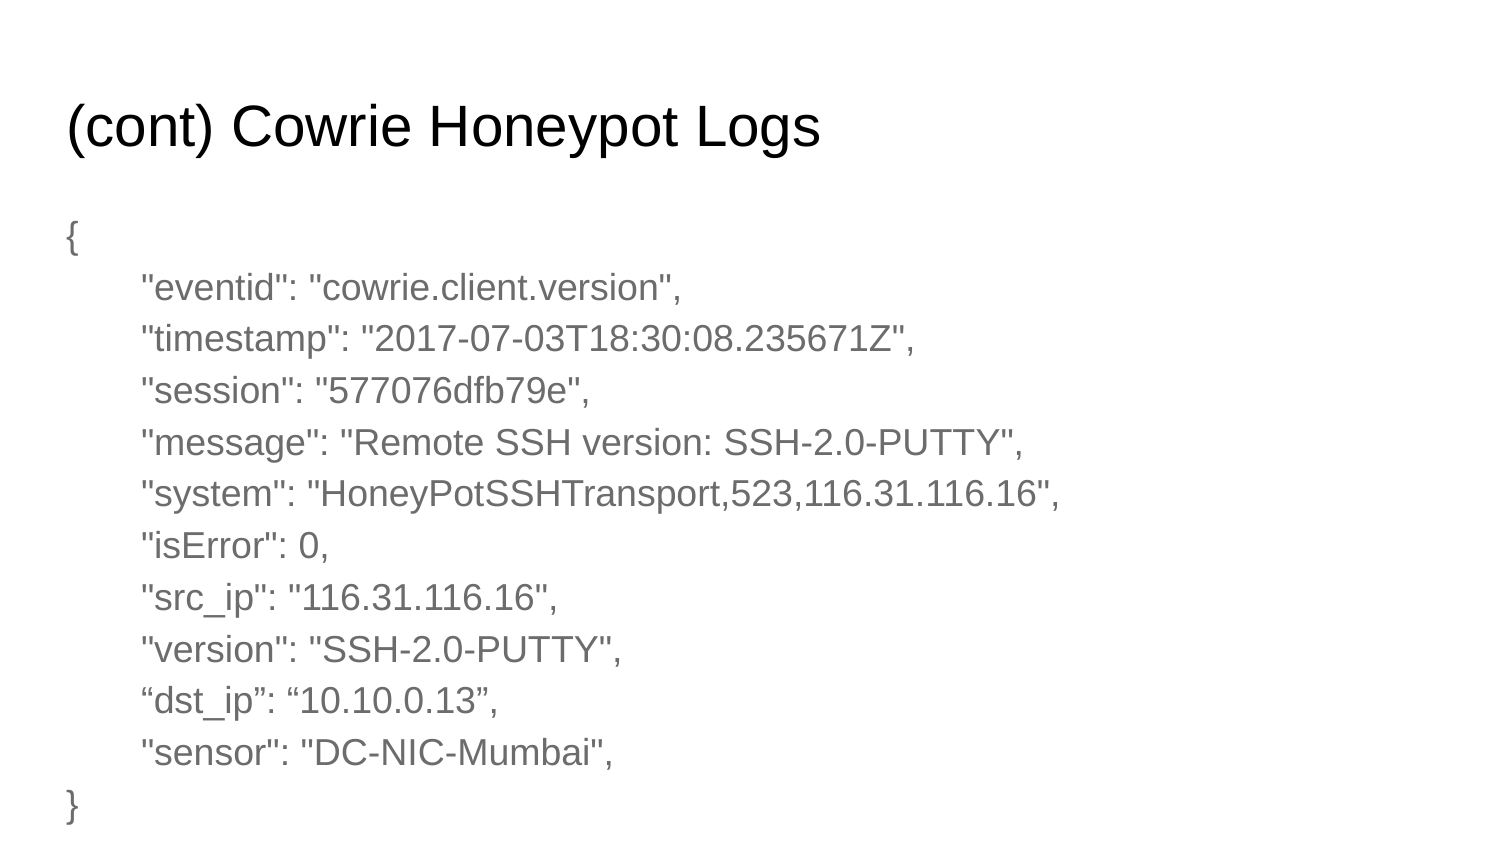

# (cont) Cowrie Honeypot Logs
{
"eventid": "cowrie.client.version",
"timestamp": "2017-07-03T18:30:08.235671Z",
"session": "577076dfb79e",
"message": "Remote SSH version: SSH-2.0-PUTTY",
"system": "HoneyPotSSHTransport,523,116.31.116.16",
"isError": 0,
"src_ip": "116.31.116.16",
"version": "SSH-2.0-PUTTY",
“dst_ip”: “10.10.0.13”,
"sensor": "DC-NIC-Mumbai",
}